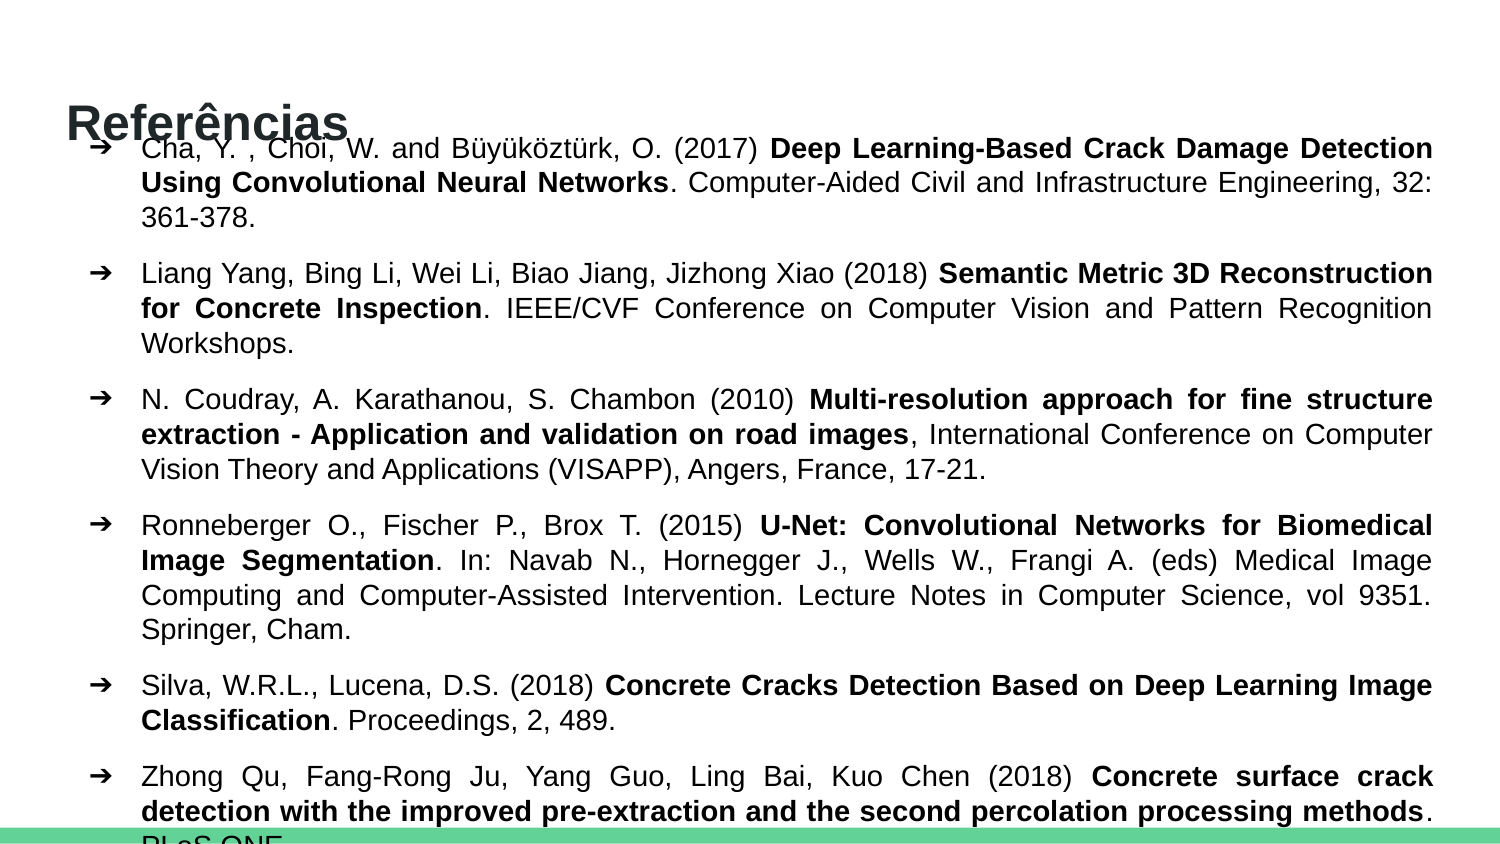

# Referências
Cha, Y. , Choi, W. and Büyüköztürk, O. (2017) Deep Learning‐Based Crack Damage Detection Using Convolutional Neural Networks. Computer‐Aided Civil and Infrastructure Engineering, 32: 361-378.
Liang Yang, Bing Li, Wei Li, Biao Jiang, Jizhong Xiao (2018) Semantic Metric 3D Reconstruction for Concrete Inspection. IEEE/CVF Conference on Computer Vision and Pattern Recognition Workshops.
N. Coudray, A. Karathanou, S. Chambon (2010) Multi-resolution approach for fine structure extraction - Application and validation on road images, International Conference on Computer Vision Theory and Applications (VISAPP), Angers, France, 17-21.
Ronneberger O., Fischer P., Brox T. (2015) U-Net: Convolutional Networks for Biomedical Image Segmentation. In: Navab N., Hornegger J., Wells W., Frangi A. (eds) Medical Image Computing and Computer-Assisted Intervention. Lecture Notes in Computer Science, vol 9351. Springer, Cham.
Silva, W.R.L., Lucena, D.S. (2018) Concrete Cracks Detection Based on Deep Learning Image Classification. Proceedings, 2, 489.
Zhong Qu, Fang-Rong Ju, Yang Guo, Ling Bai, Kuo Chen (2018) Concrete surface crack detection with the improved pre-extraction and the second percolation processing methods. PLoS ONE.